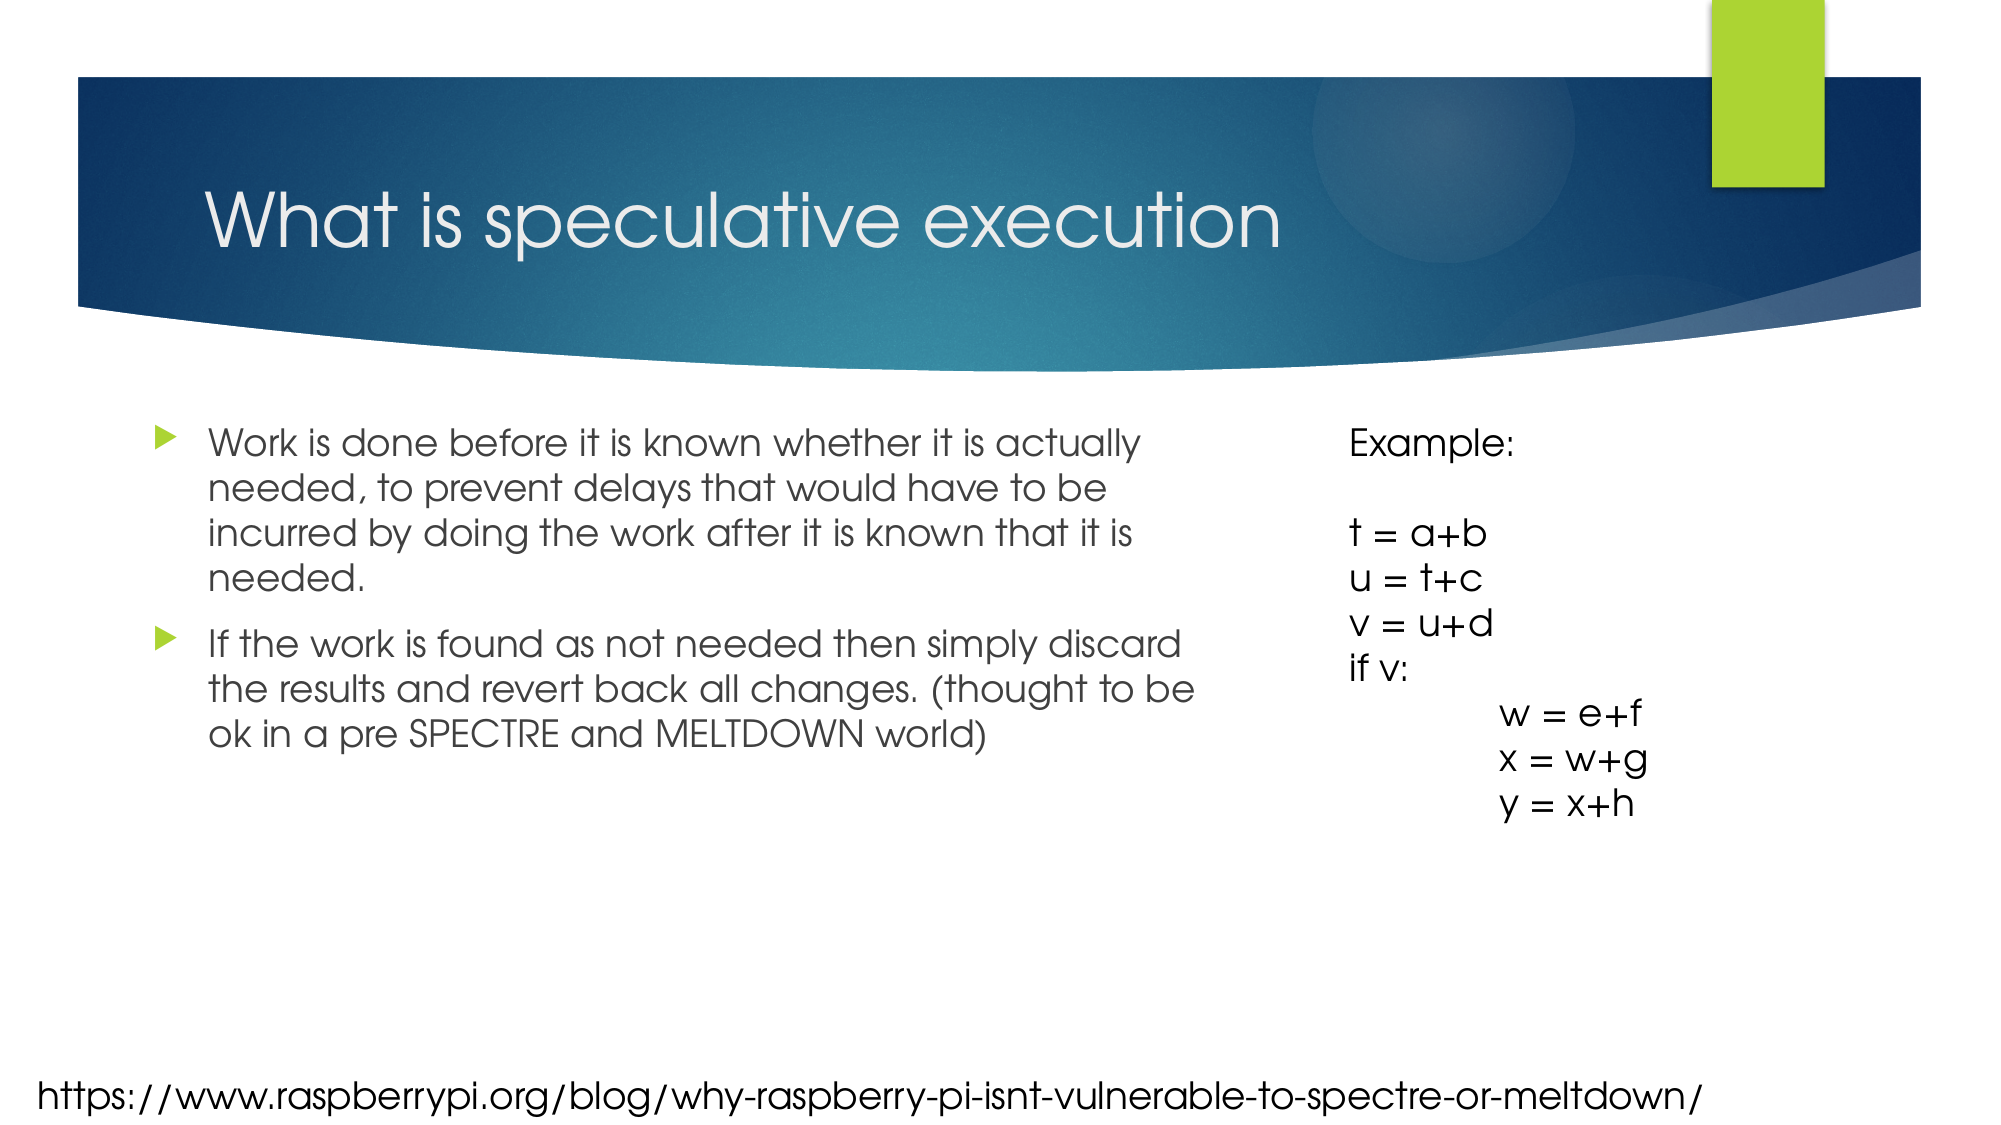

# What is speculative execution
Work is done before it is known whether it is actually needed, to prevent delays that would have to be incurred by doing the work after it is known that it is needed.
If the work is found as not needed then simply discard the results and revert back all changes. (thought to be ok in a pre SPECTRE and MELTDOWN world)
Example:

t = a+b
u = t+c
v = u+d
if v:
	w = e+f
	x = w+g
	y = x+h
https://www.raspberrypi.org/blog/why-raspberry-pi-isnt-vulnerable-to-spectre-or-meltdown/